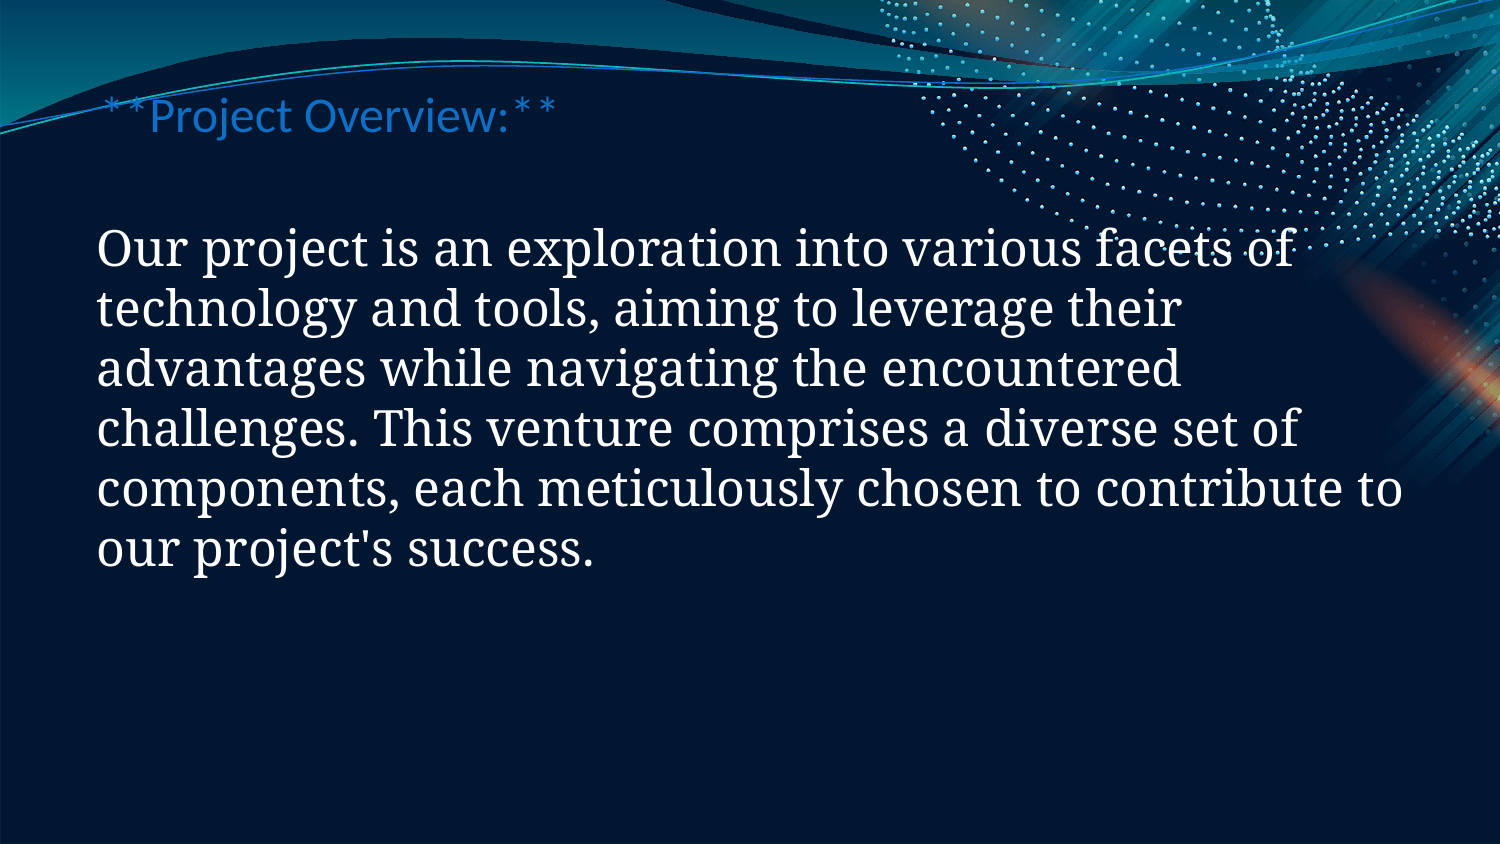

# **Project Overview:**

Our project is an exploration into various facets of technology and tools, aiming to leverage their advantages while navigating the encountered challenges. This venture comprises a diverse set of components, each meticulously chosen to contribute to our project's success.